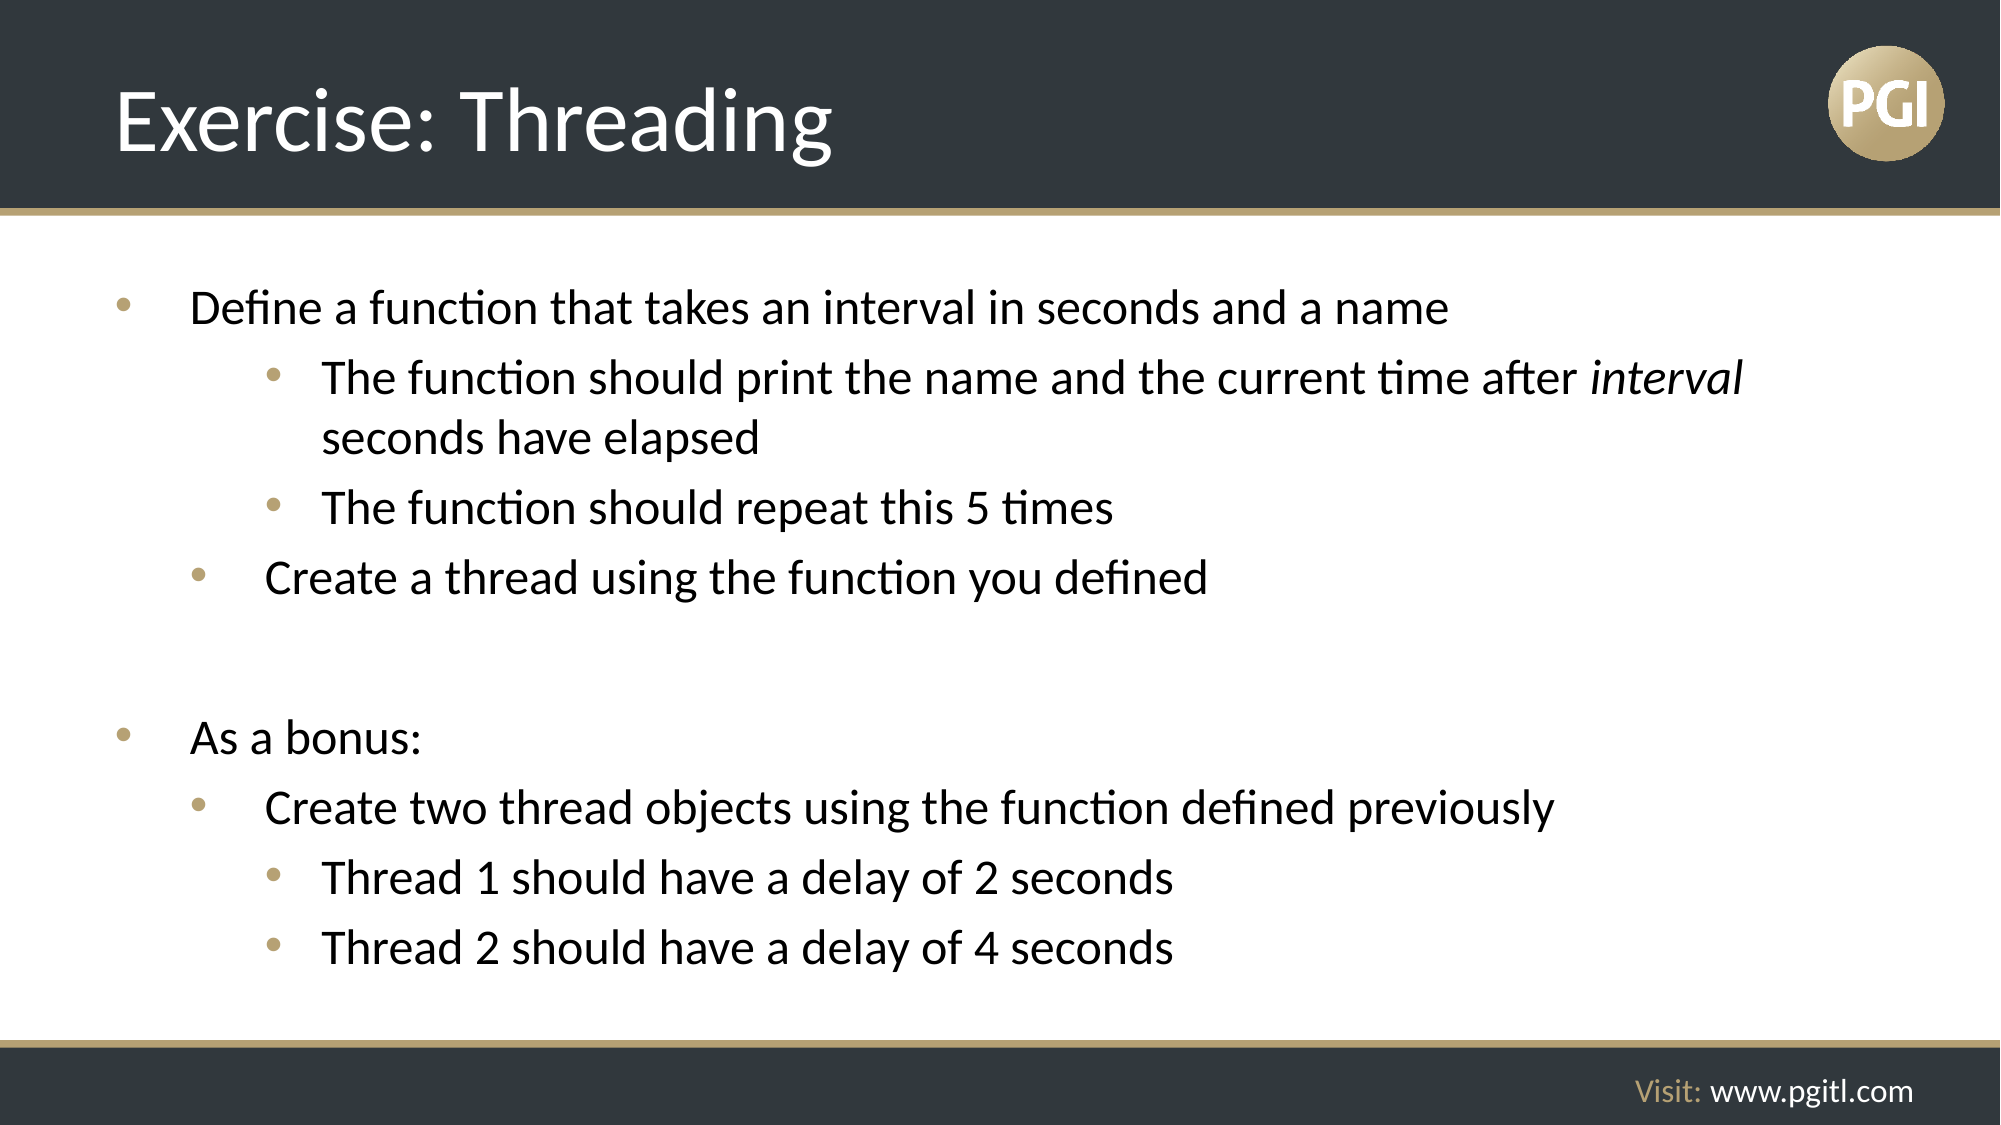

# Exercise: Threading
Define a function that takes an interval in seconds and a name
The function should print the name and the current time after interval seconds have elapsed
The function should repeat this 5 times
Create a thread using the function you defined

As a bonus:
Create two thread objects using the function defined previously
Thread 1 should have a delay of 2 seconds
Thread 2 should have a delay of 4 seconds